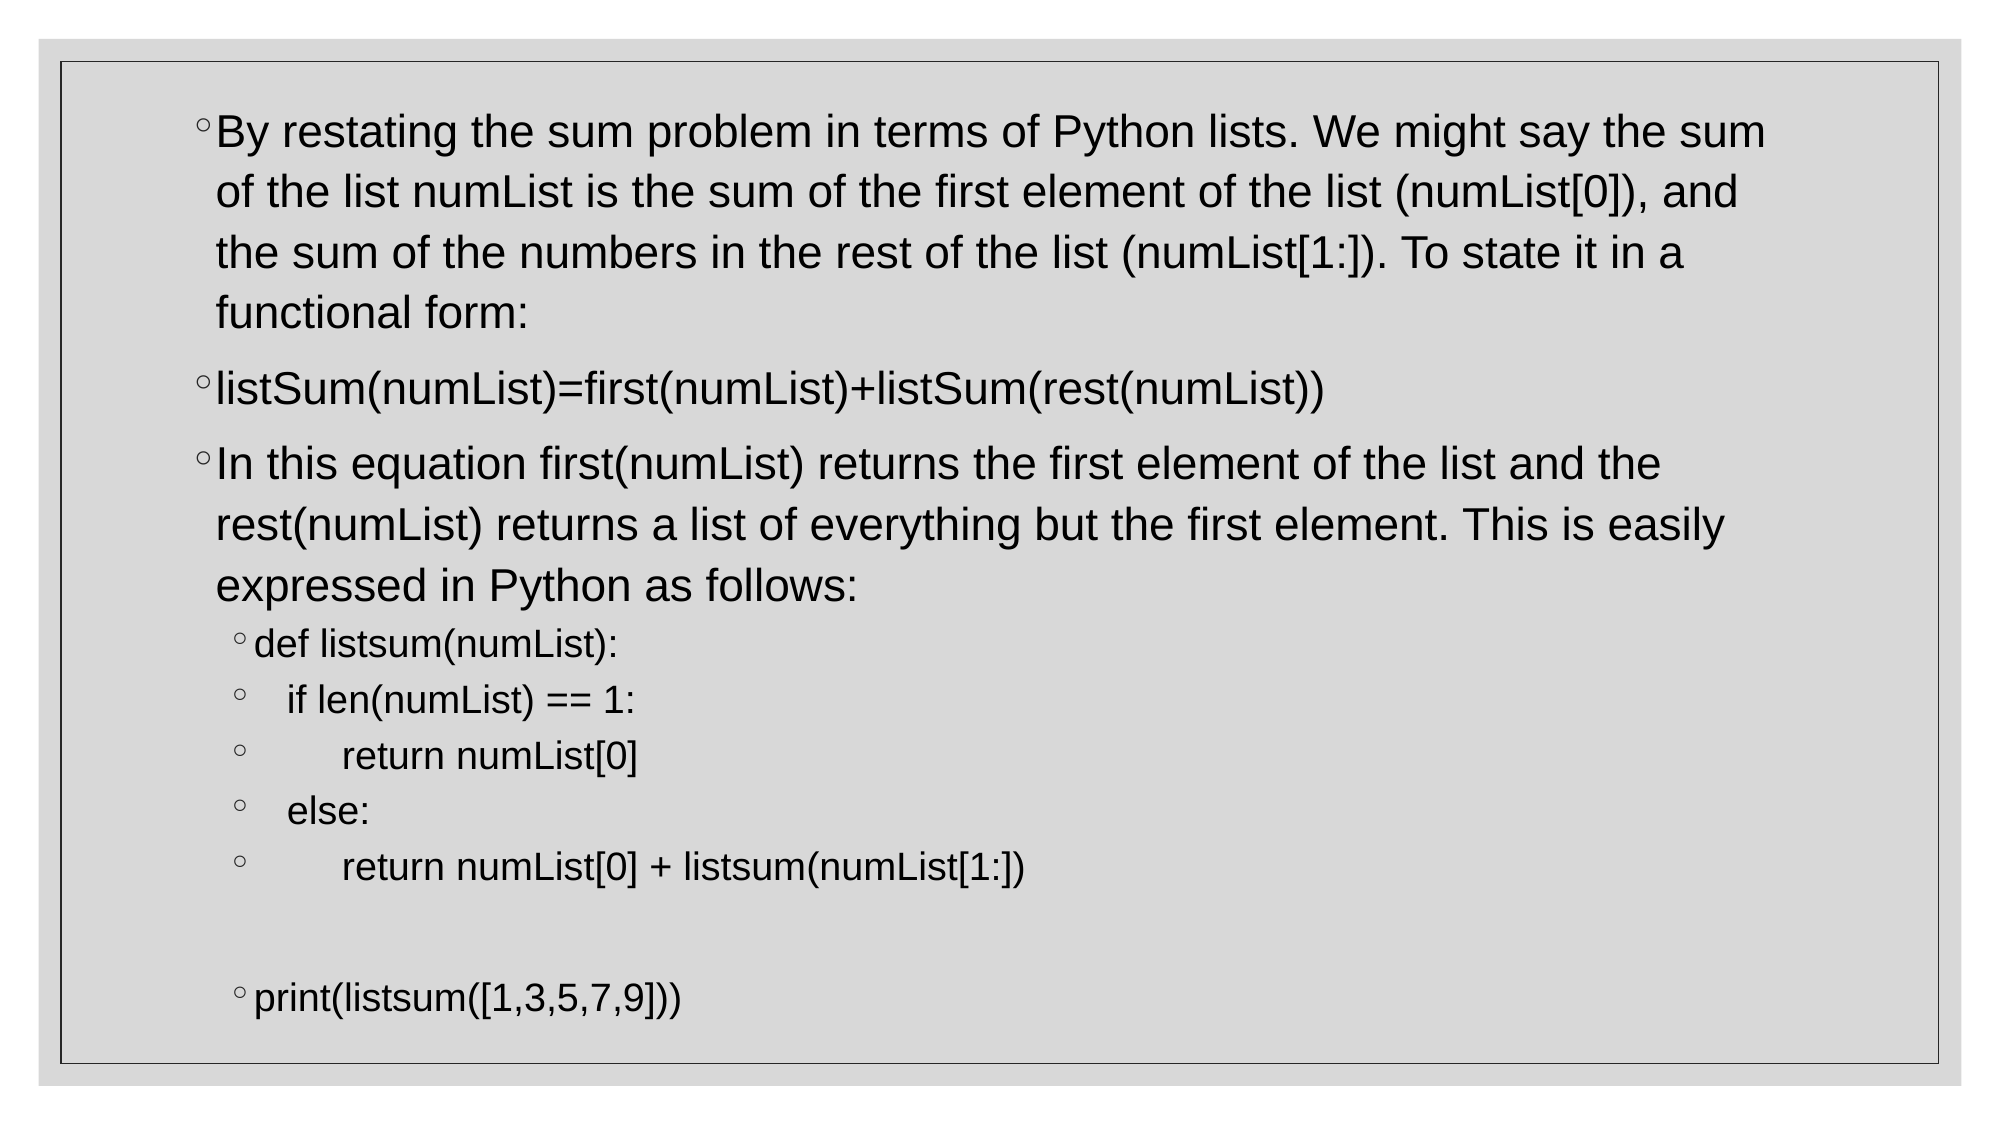

By restating the sum problem in terms of Python lists. We might say the sum of the list numList is the sum of the first element of the list (numList[0]), and the sum of the numbers in the rest of the list (numList[1:]). To state it in a functional form:
listSum(numList)=first(numList)+listSum(rest(numList))
In this equation first(numList) returns the first element of the list and the rest(numList) returns a list of everything but the first element. This is easily expressed in Python as follows:
def listsum(numList):
   if len(numList) == 1:
        return numList[0]
   else:
        return numList[0] + listsum(numList[1:])

print(listsum([1,3,5,7,9]))